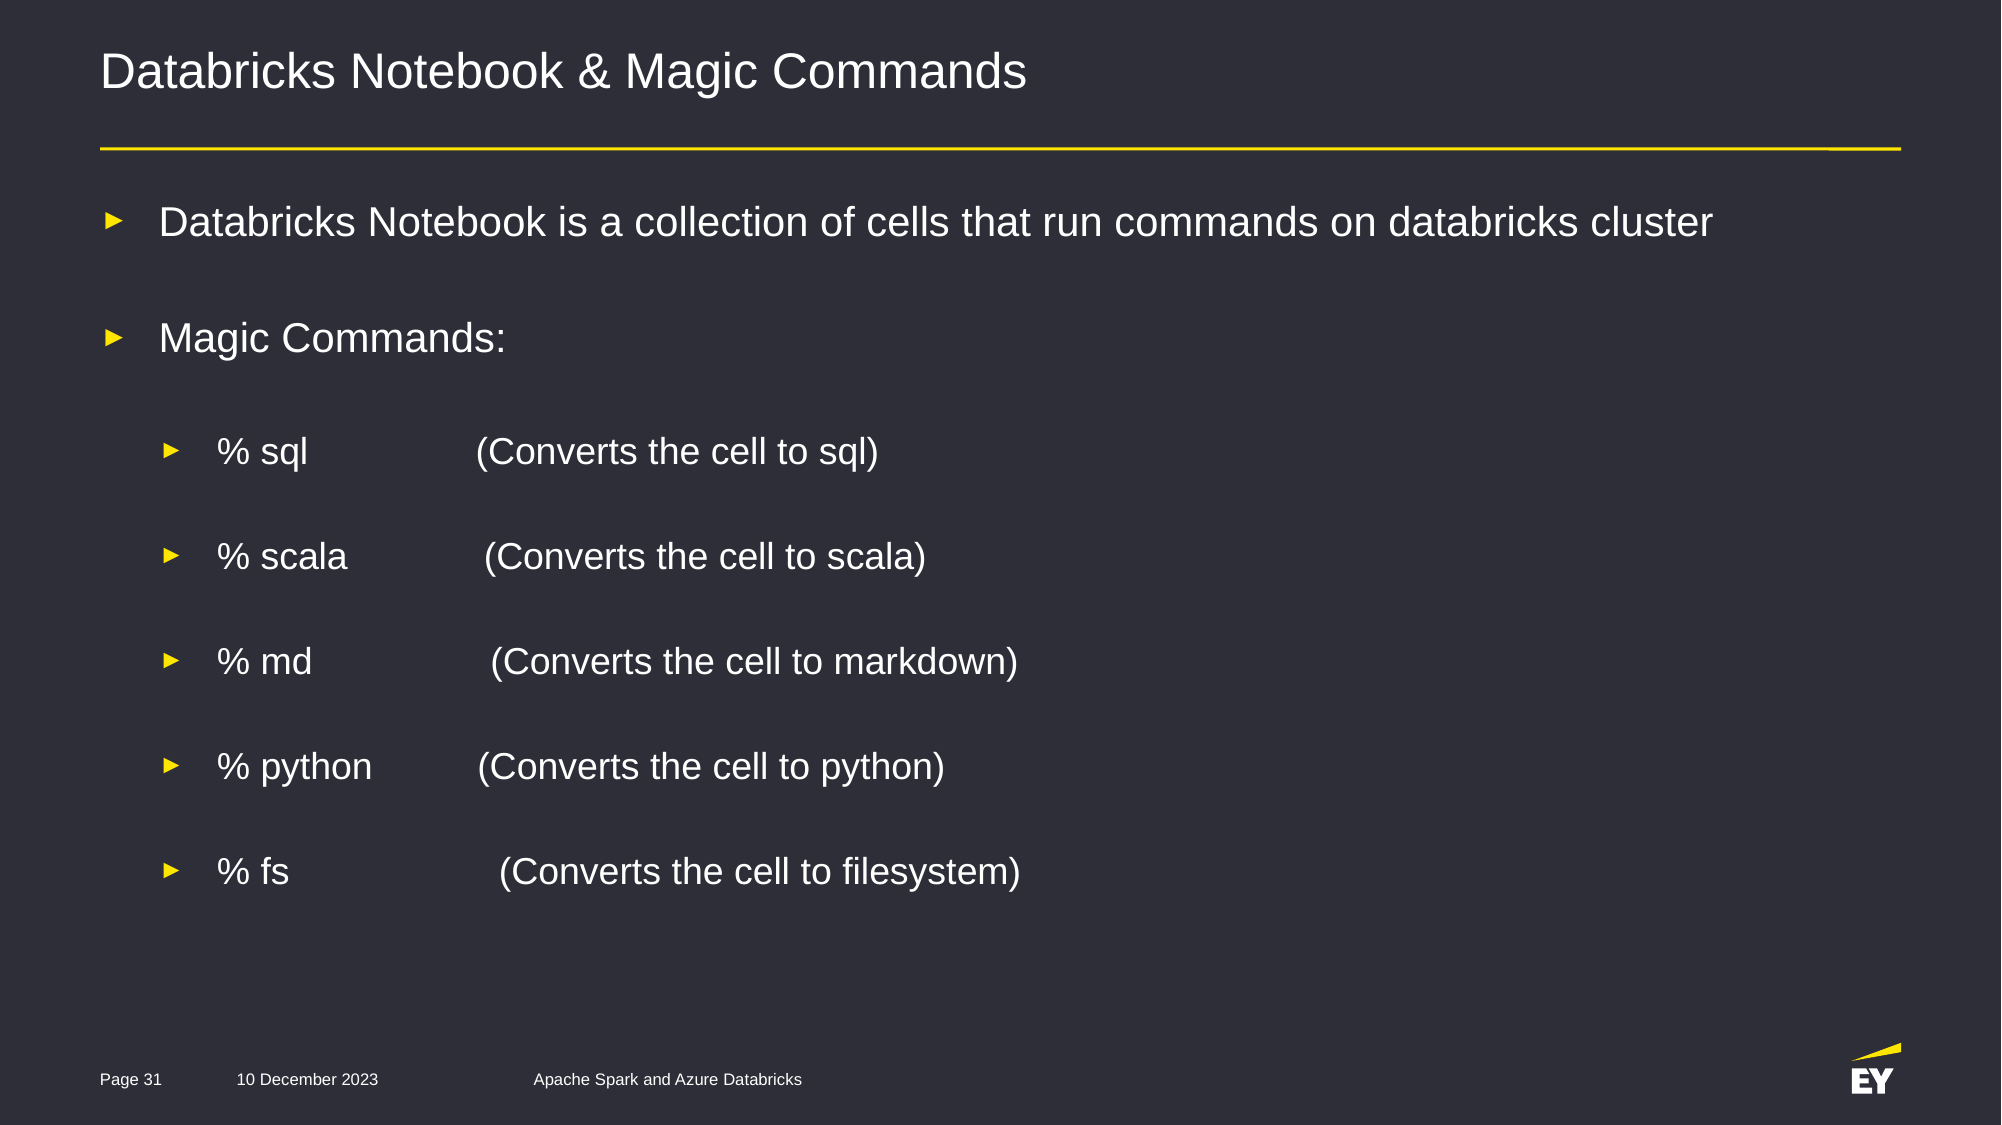

# Databricks Notebook & Magic Commands
Databricks Notebook is a collection of cells that run commands on databricks cluster

Magic Commands:

% sql                (Converts the cell to sql)

% scala             (Converts the cell to scala)

% md                 (Converts the cell to markdown)

% python          (Converts the cell to python)

% fs                    (Converts the cell to filesystem)